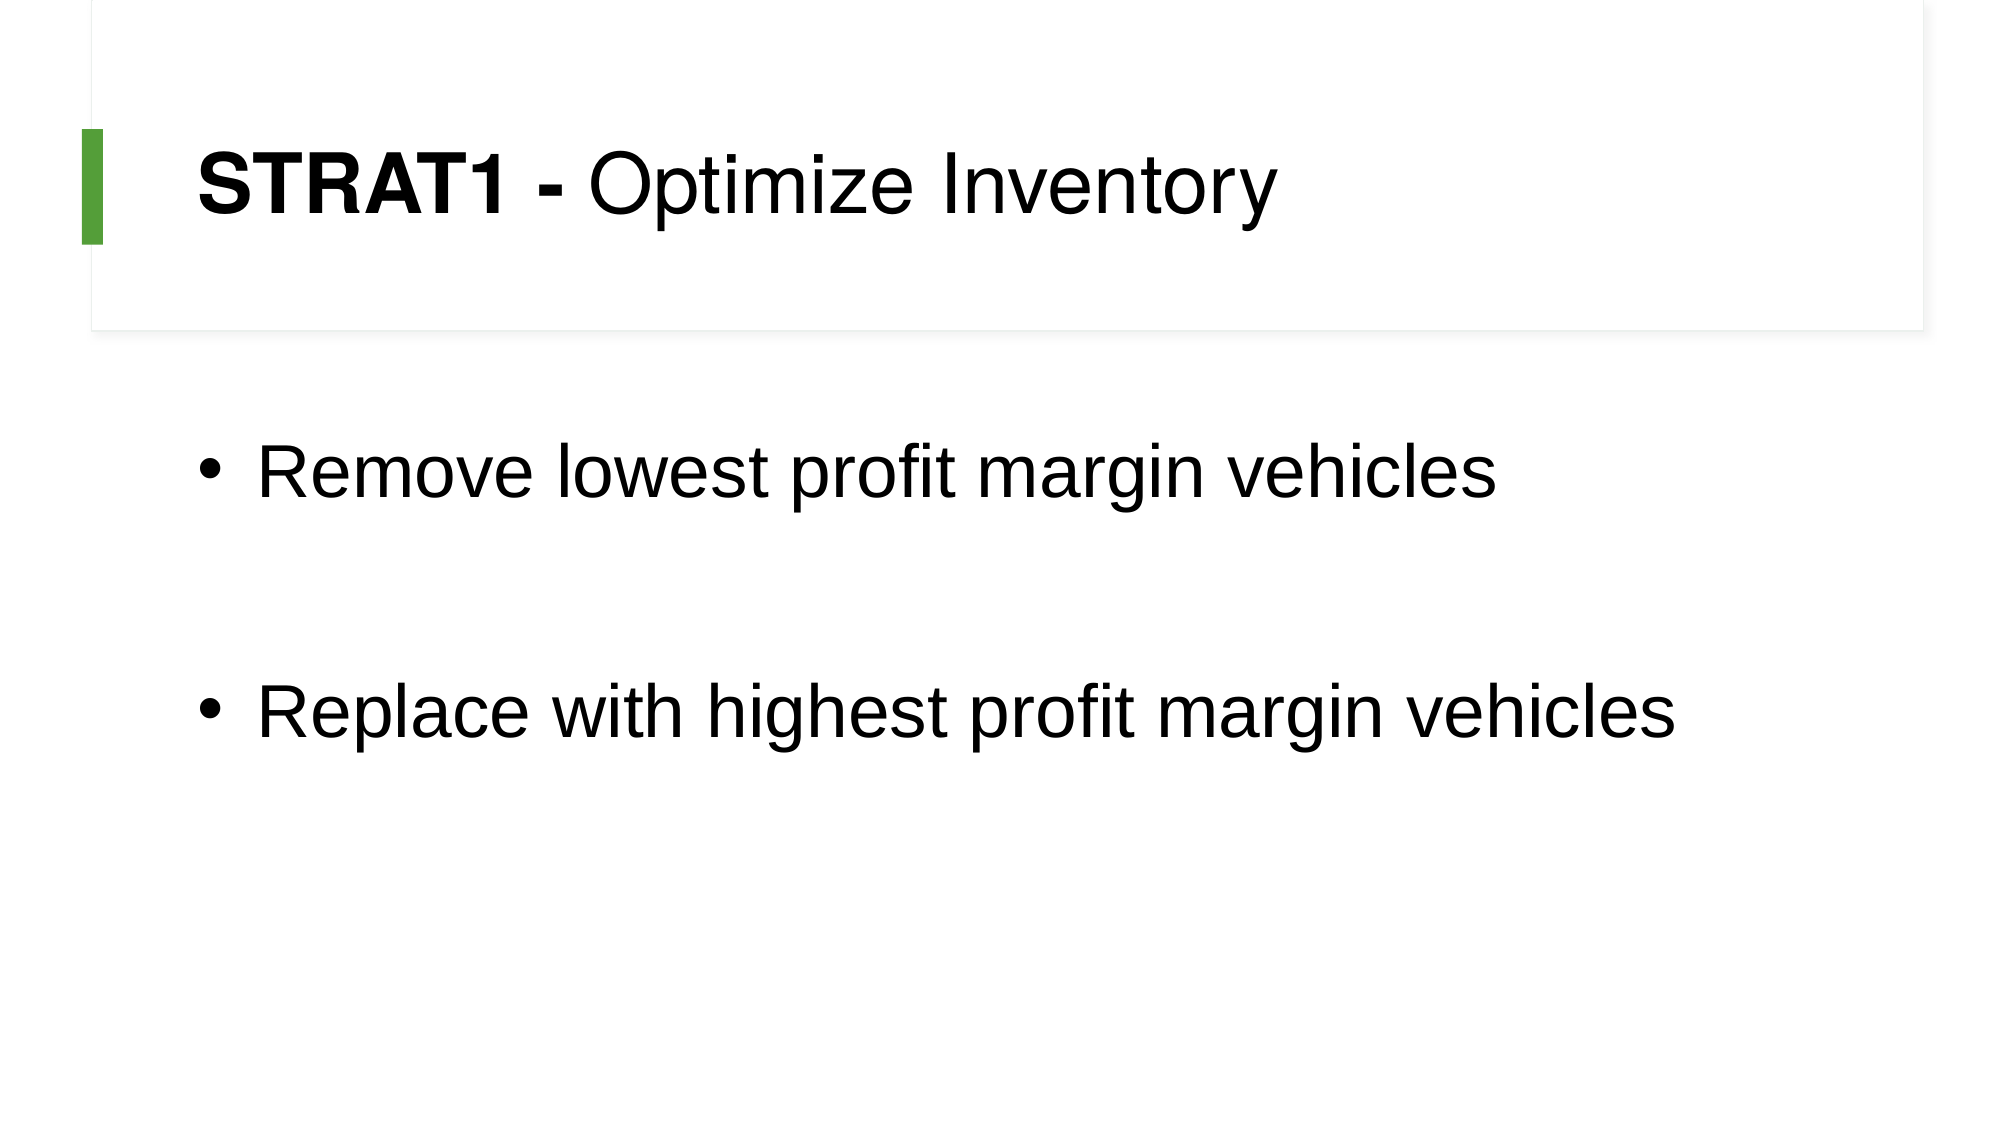

# STRAT1 - Optimize Inventory
 Remove lowest profit margin vehicles

 Replace with highest profit margin vehicles